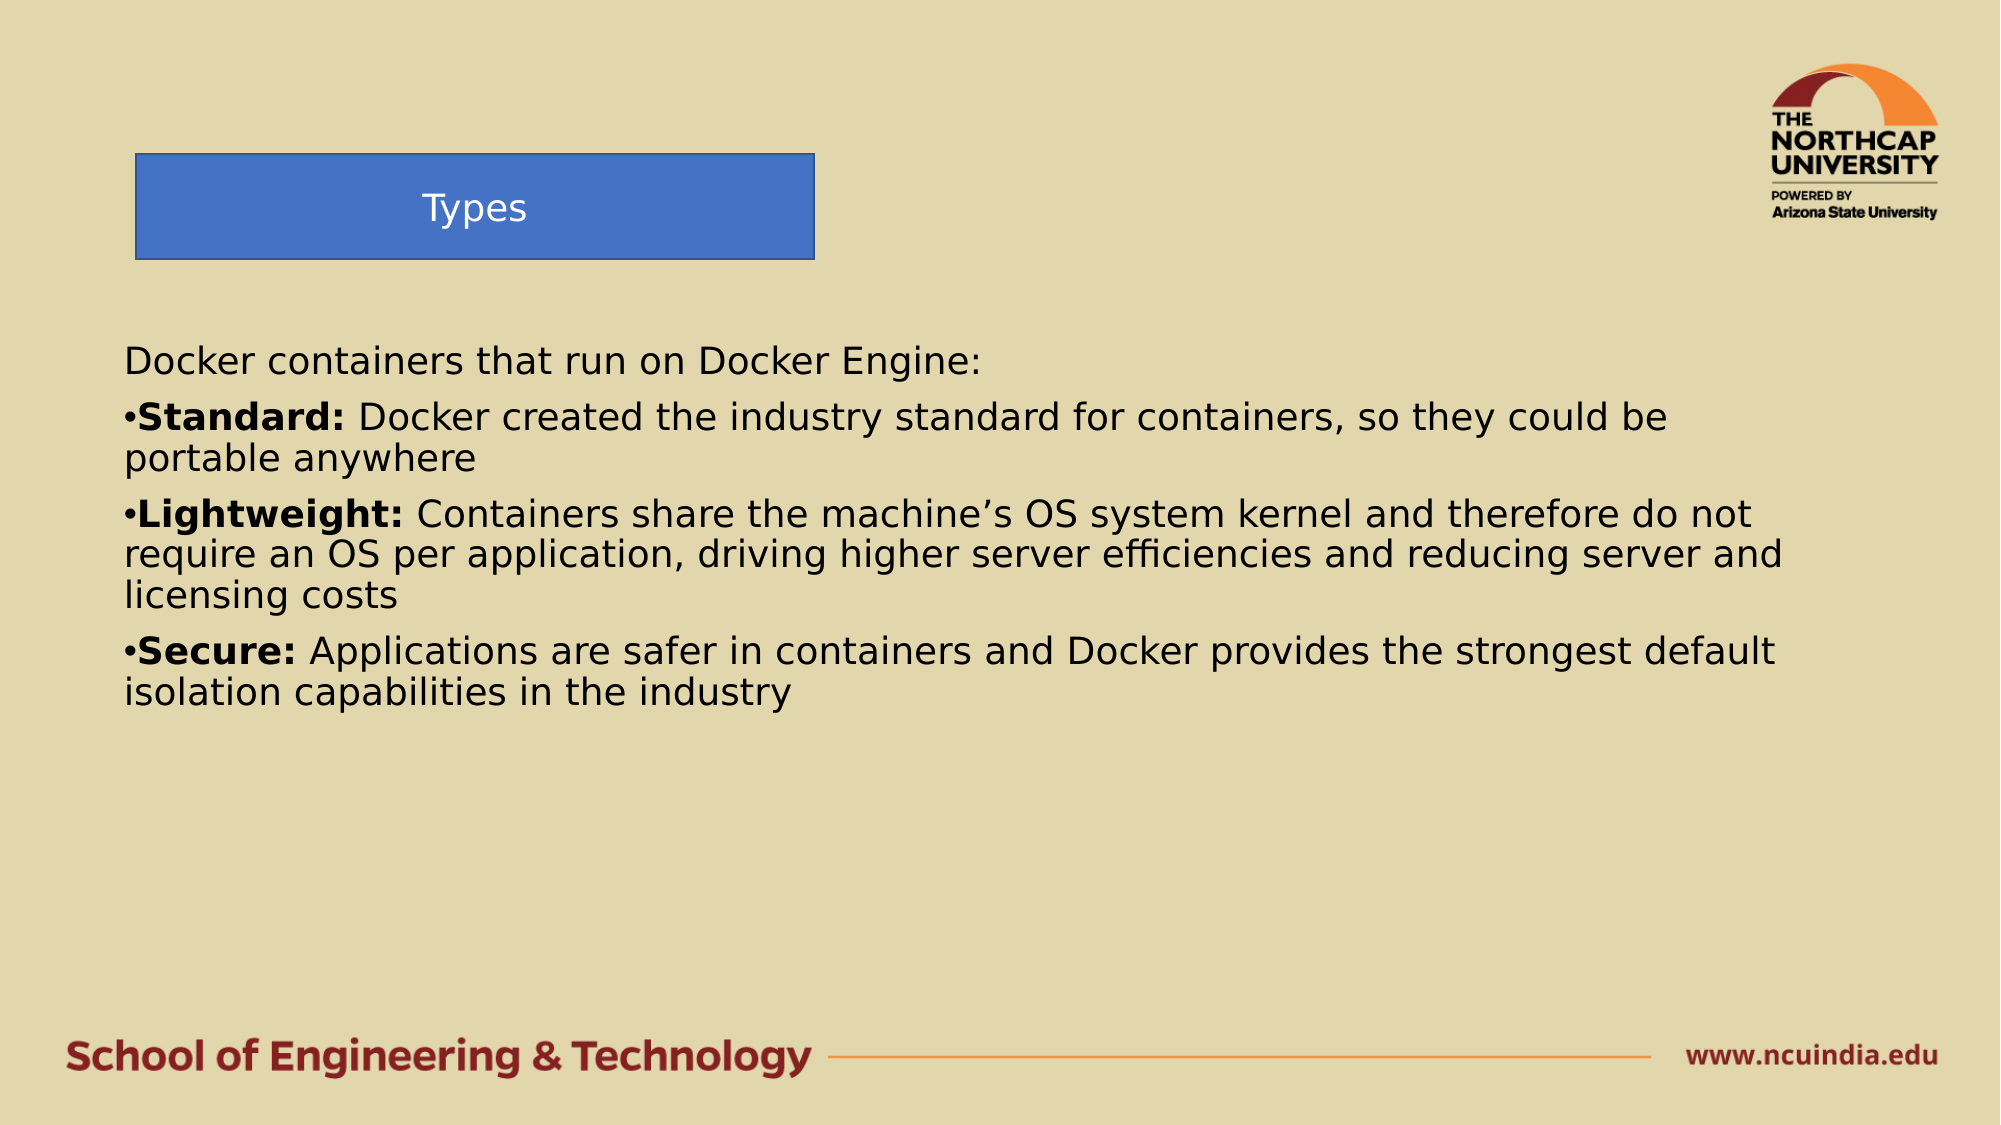

Types
Docker containers that run on Docker Engine:
Standard: Docker created the industry standard for containers, so they could be portable anywhere
Lightweight: Containers share the machine’s OS system kernel and therefore do not require an OS per application, driving higher server efficiencies and reducing server and licensing costs
Secure: Applications are safer in containers and Docker provides the strongest default isolation capabilities in the industry